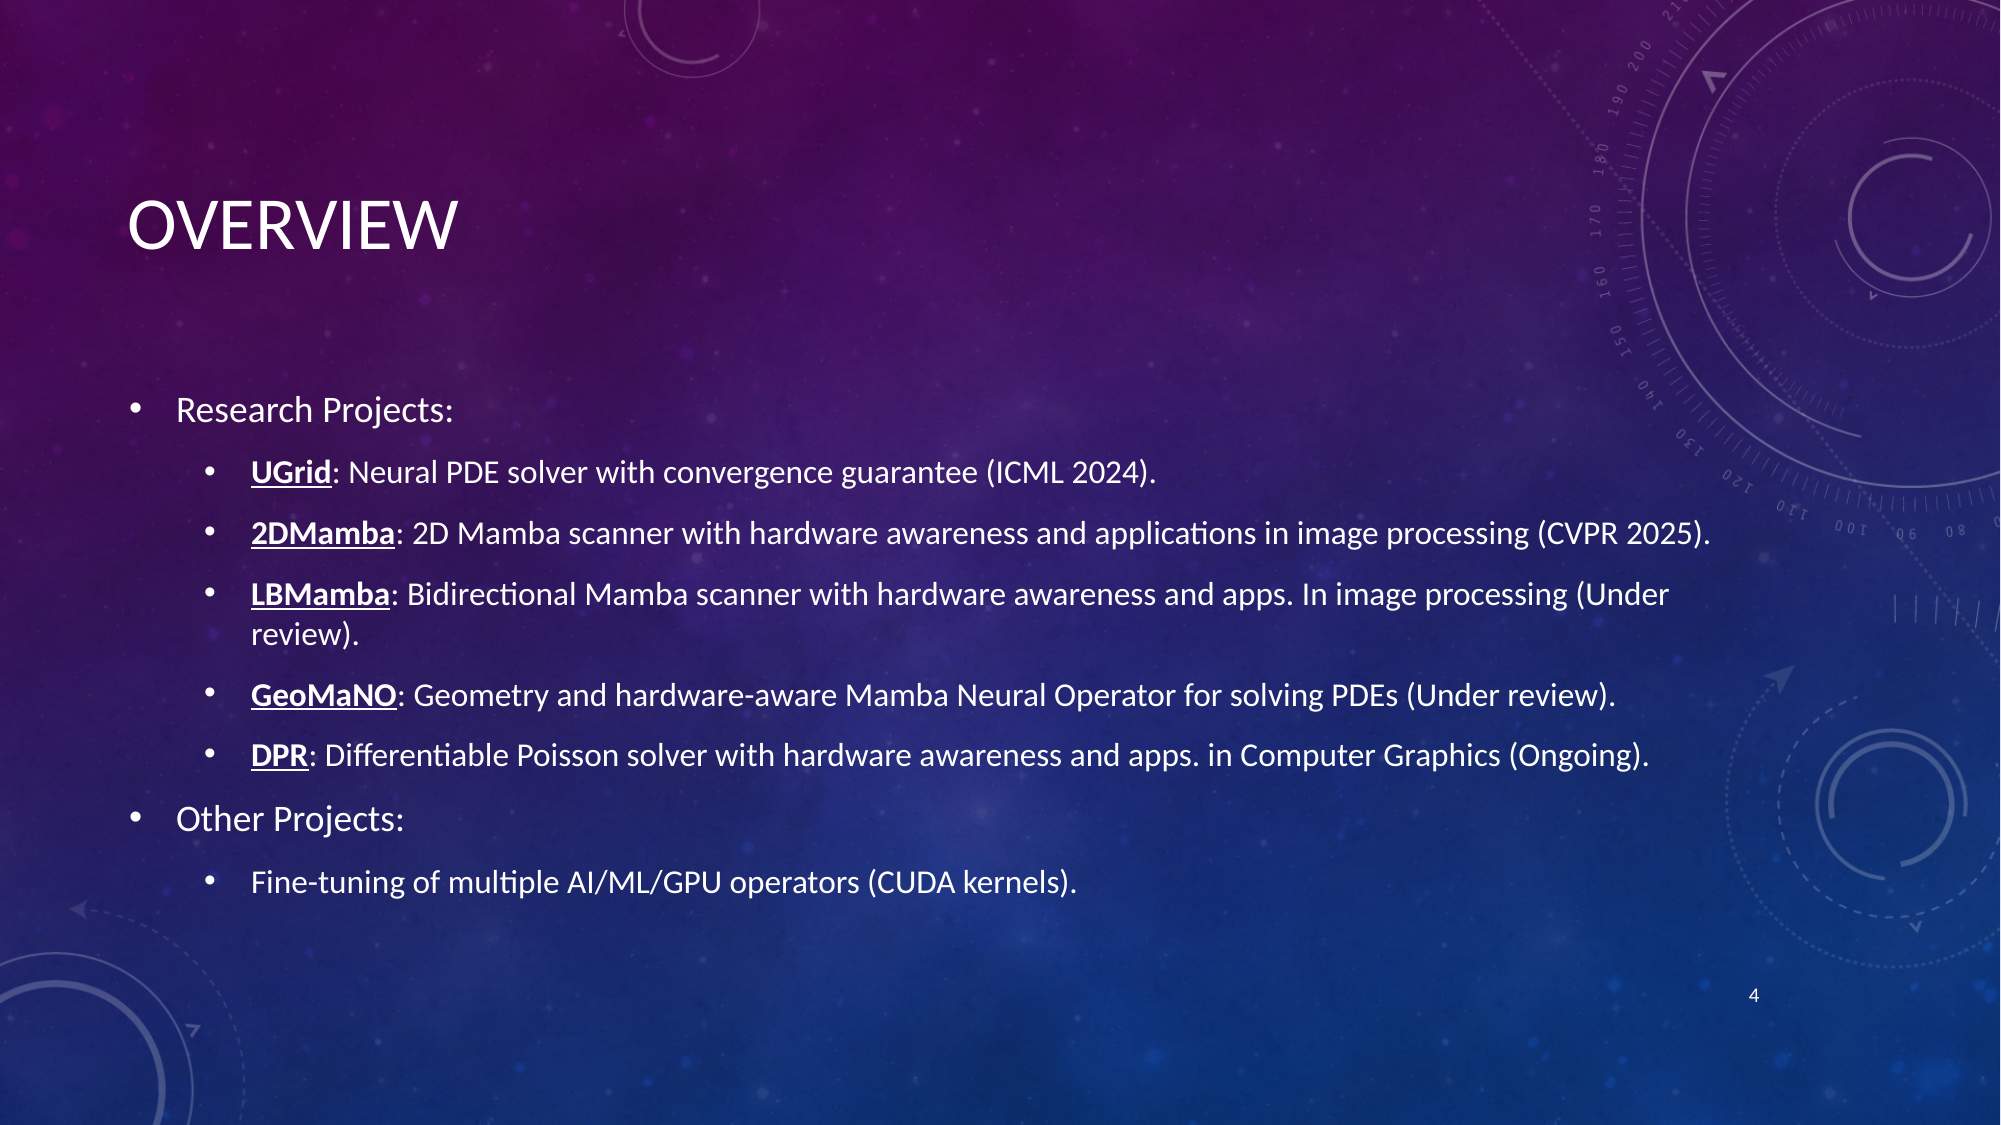

# Overview
Research Projects:
UGrid: Neural PDE solver with convergence guarantee (ICML 2024).
2DMamba: 2D Mamba scanner with hardware awareness and applications in image processing (CVPR 2025).
LBMamba: Bidirectional Mamba scanner with hardware awareness and apps. In image processing (Under review).
GeoMaNO: Geometry and hardware-aware Mamba Neural Operator for solving PDEs (Under review).
DPR: Differentiable Poisson solver with hardware awareness and apps. in Computer Graphics (Ongoing).
Other Projects:
Fine-tuning of multiple AI/ML/GPU operators (CUDA kernels).

4